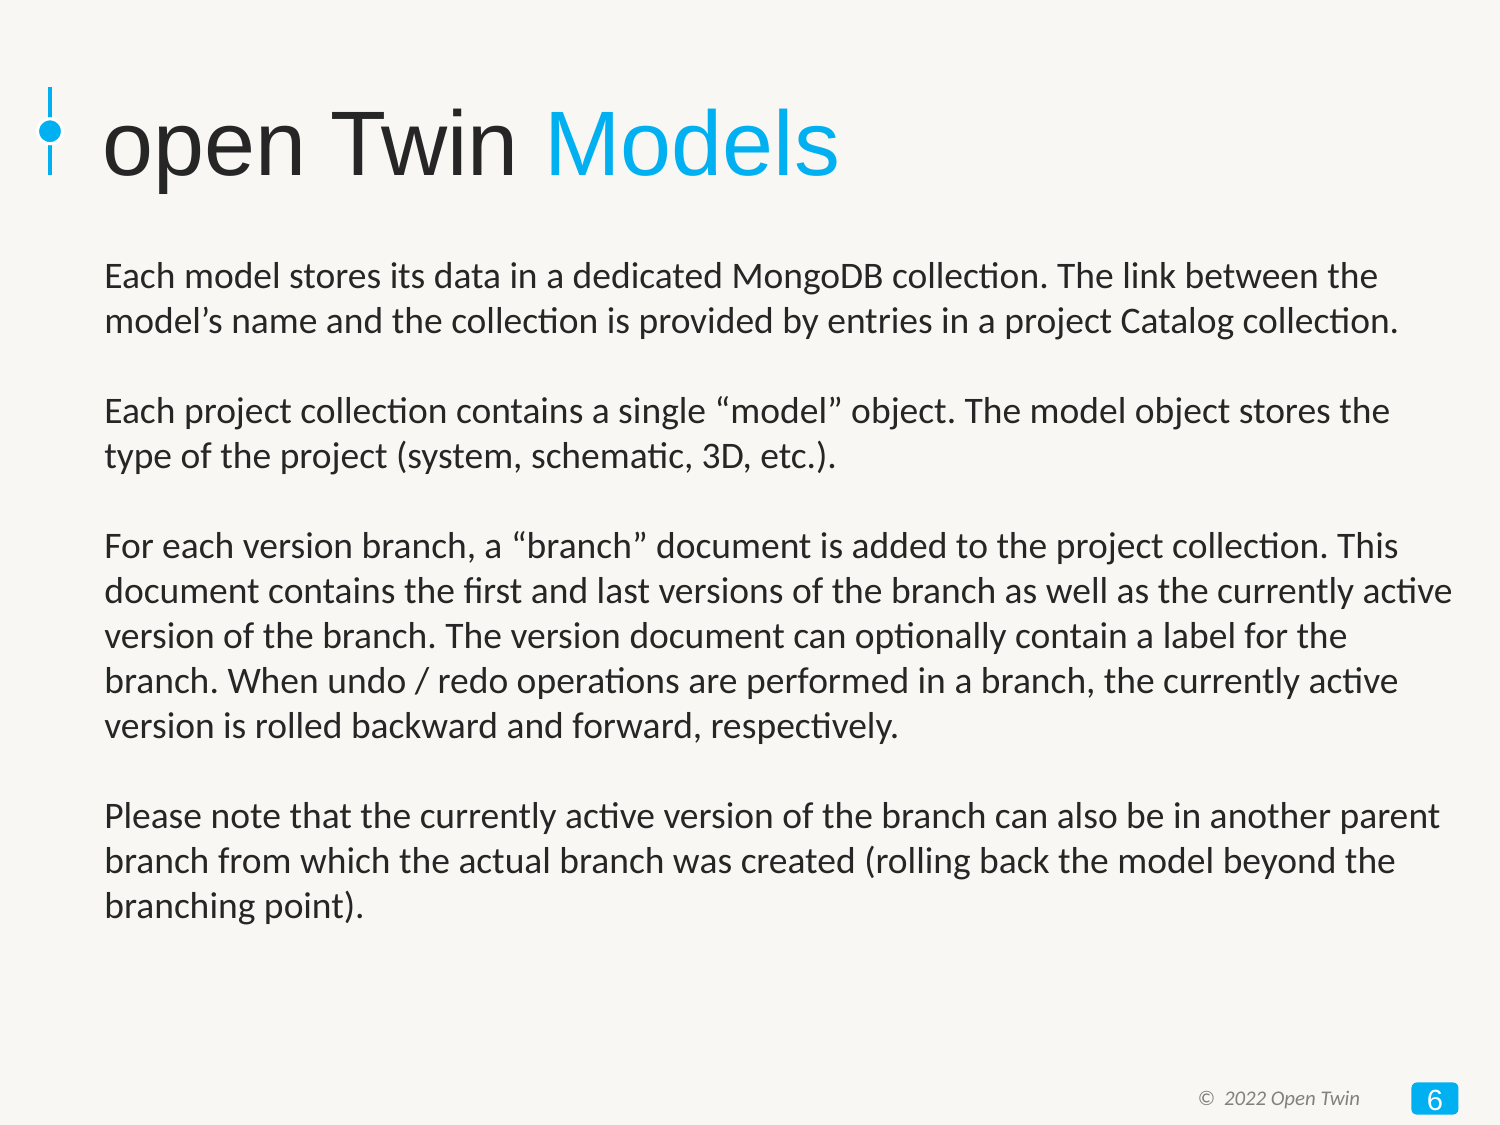

# open Twin Models
Each model stores its data in a dedicated MongoDB collection. The link between the model’s name and the collection is provided by entries in a project Catalog collection.

Each project collection contains a single “model” object. The model object stores the type of the project (system, schematic, 3D, etc.).

For each version branch, a “branch” document is added to the project collection. This document contains the first and last versions of the branch as well as the currently active version of the branch. The version document can optionally contain a label for the branch. When undo / redo operations are performed in a branch, the currently active version is rolled backward and forward, respectively.

Please note that the currently active version of the branch can also be in another parent branch from which the actual branch was created (rolling back the model beyond the branching point).